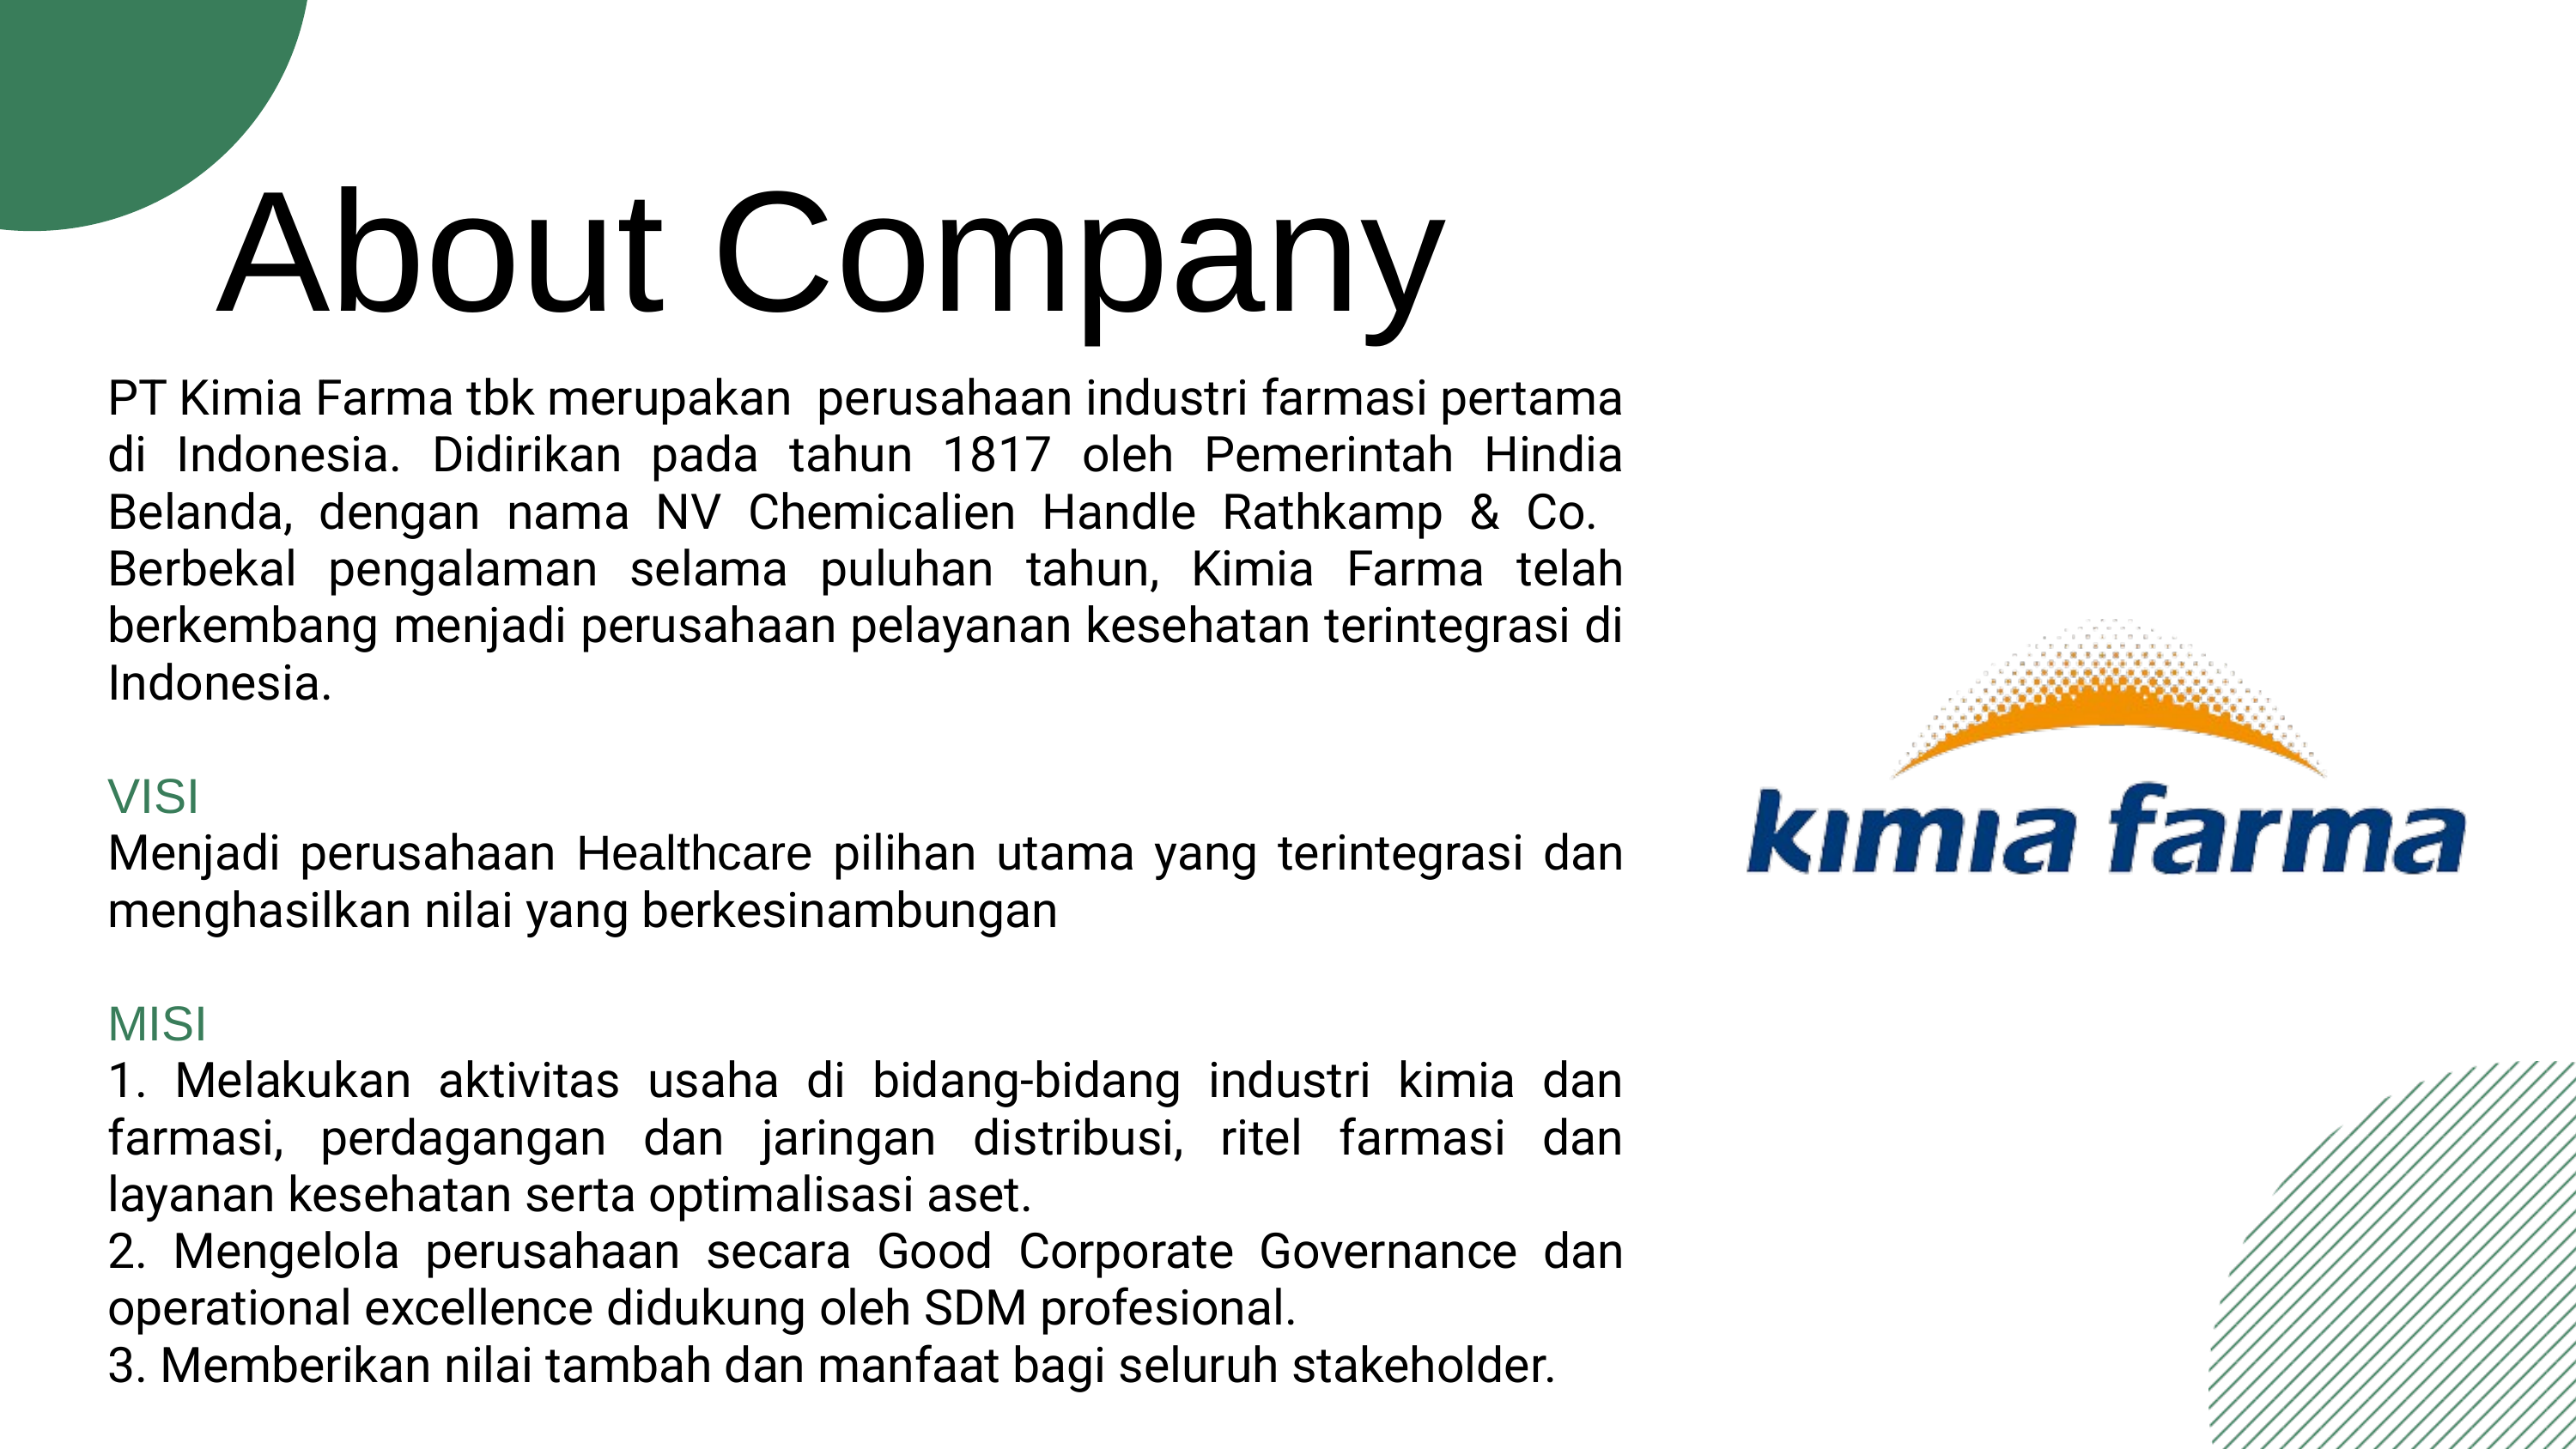

About Company
PT Kimia Farma tbk merupakan  perusahaan industri farmasi pertama di Indonesia. Didirikan pada tahun 1817 oleh Pemerintah Hindia Belanda, dengan nama NV Chemicalien Handle Rathkamp & Co.  Berbekal pengalaman selama puluhan tahun, Kimia Farma telah berkembang menjadi perusahaan pelayanan kesehatan terintegrasi di Indonesia.

VISI
Menjadi perusahaan Healthcare pilihan utama yang terintegrasi dan menghasilkan nilai yang berkesinambungan

MISI
1. Melakukan aktivitas usaha di bidang-bidang industri kimia dan farmasi, perdagangan dan jaringan distribusi, ritel farmasi dan layanan kesehatan serta optimalisasi aset.
2. Mengelola perusahaan secara Good Corporate Governance dan operational excellence didukung oleh SDM profesional.
3. Memberikan nilai tambah dan manfaat bagi seluruh stakeholder.